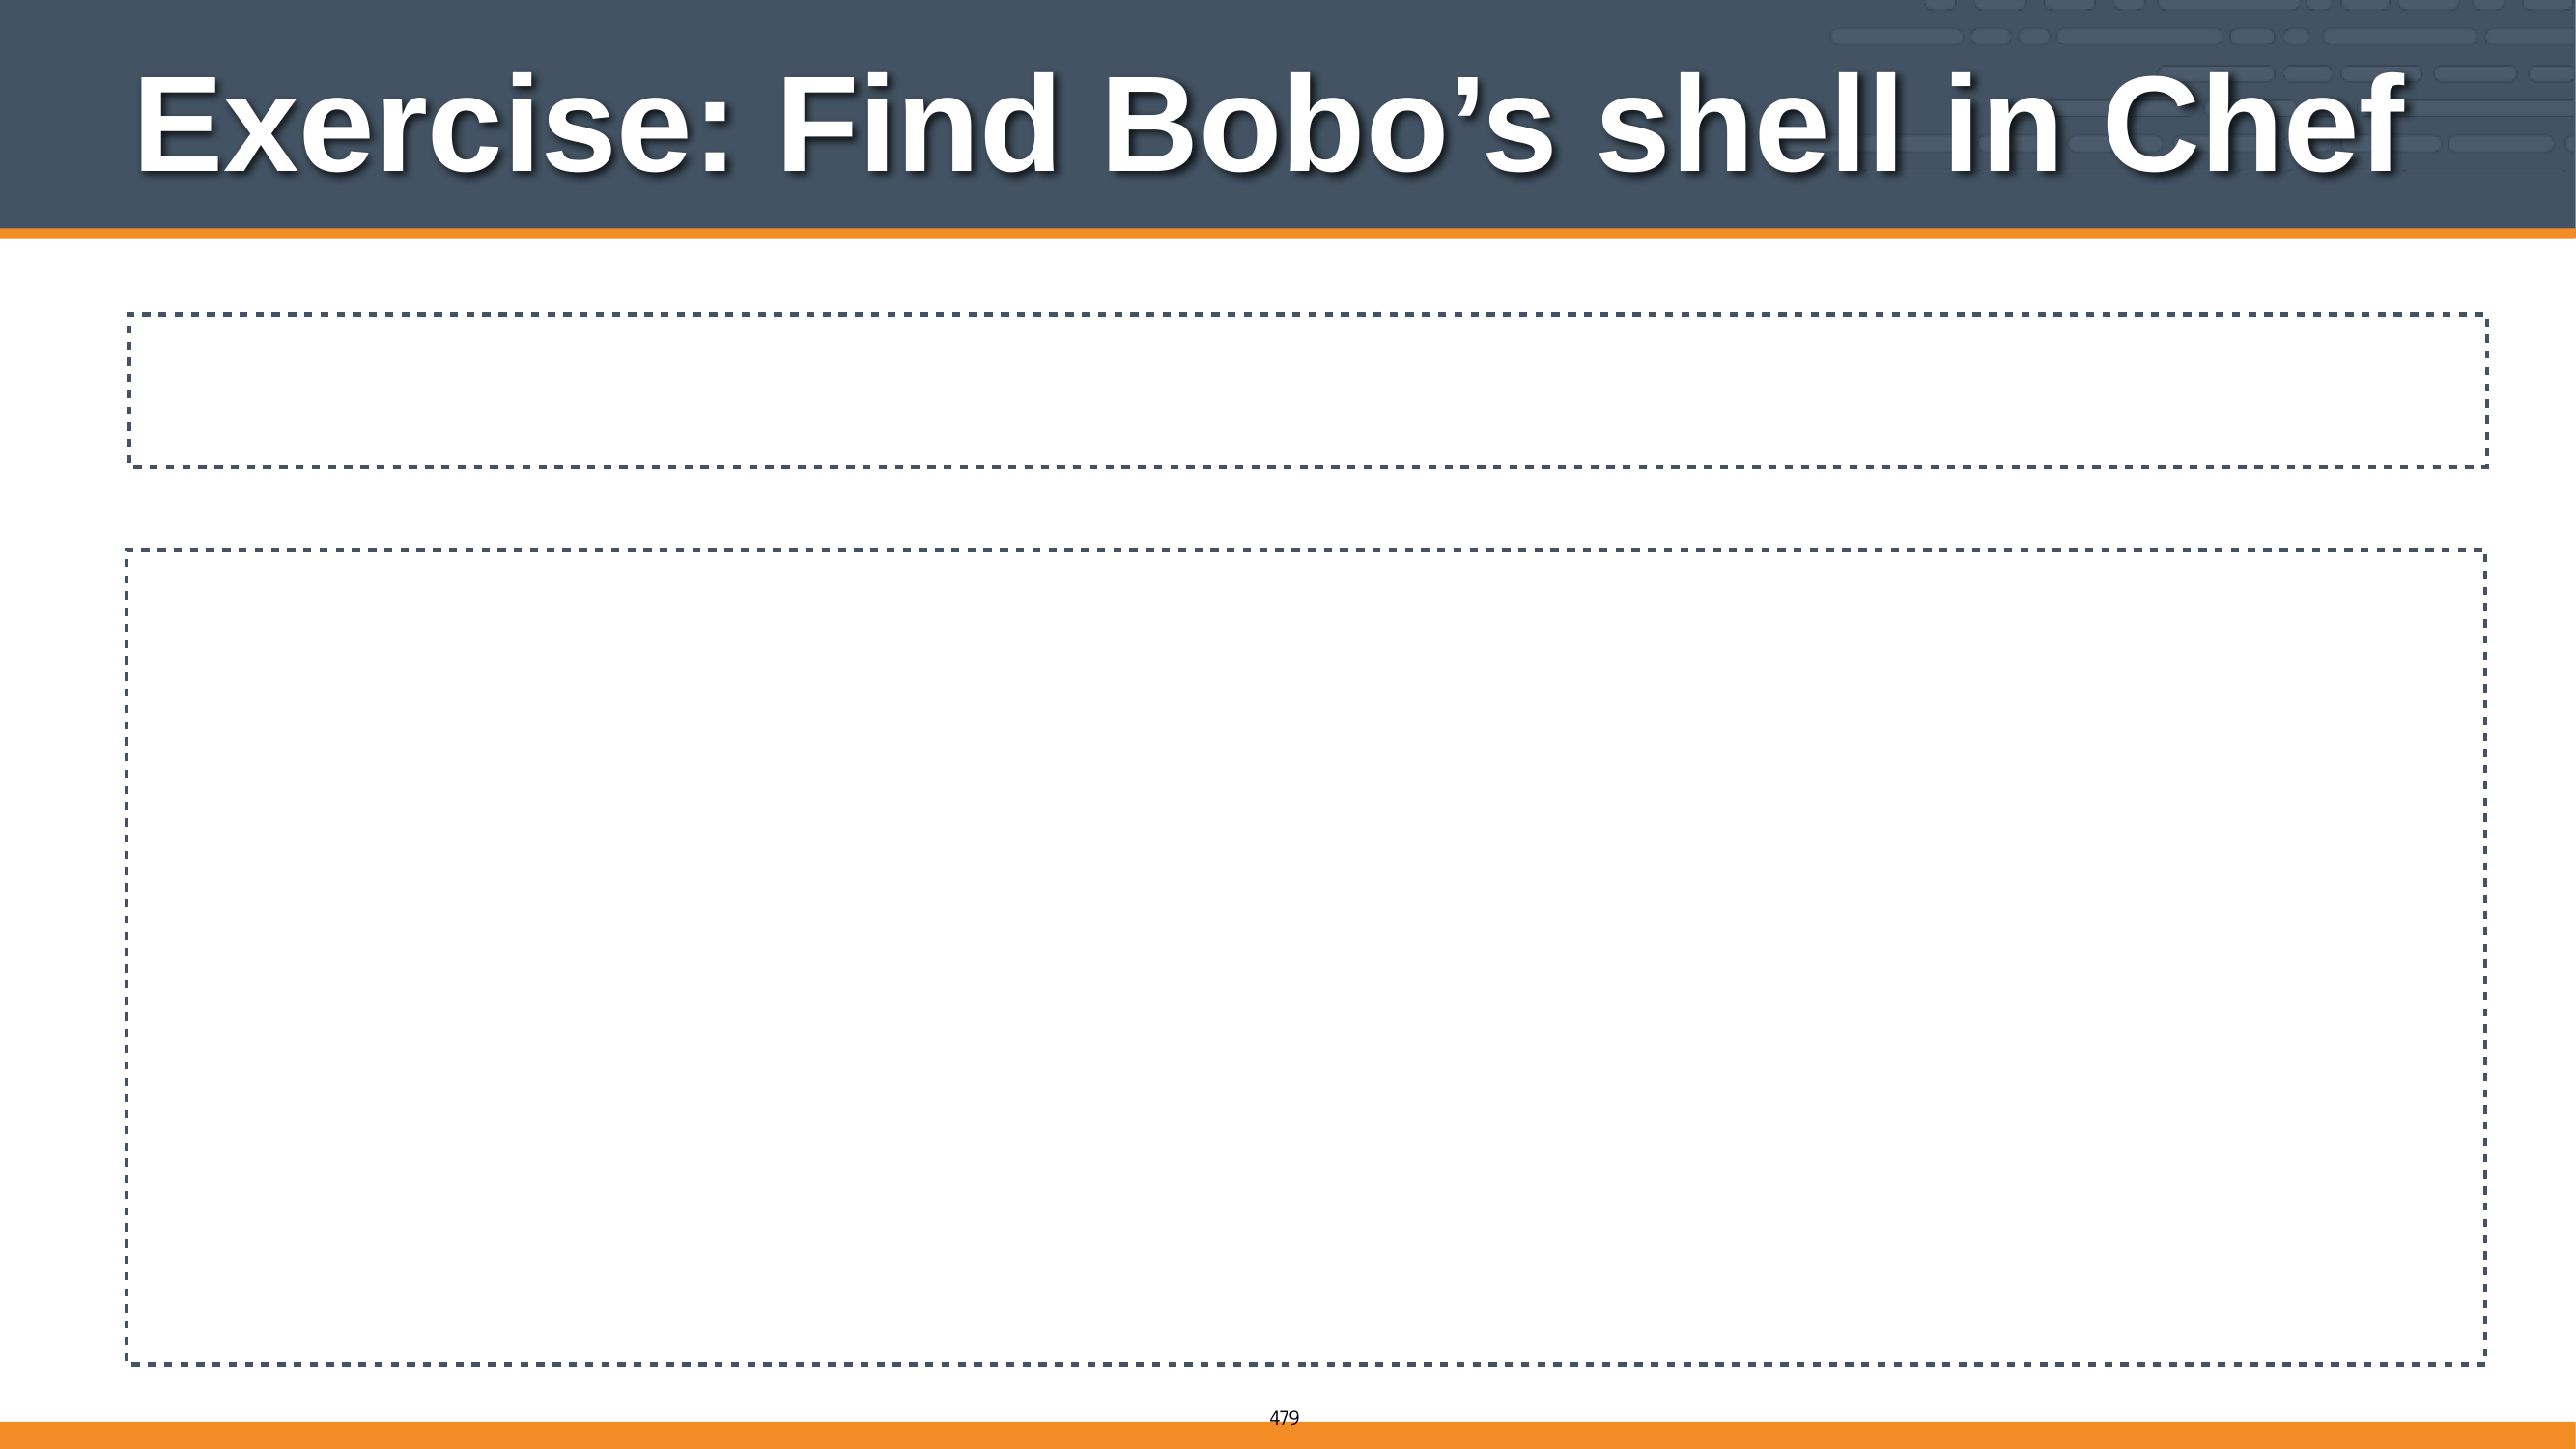

# Exercise: Find Bobo’s shell in Chef
$ knife search users "id:bobo" -a shell
1 items found

data_bag_item_users_bobo:
  shell: /bin/bash
479